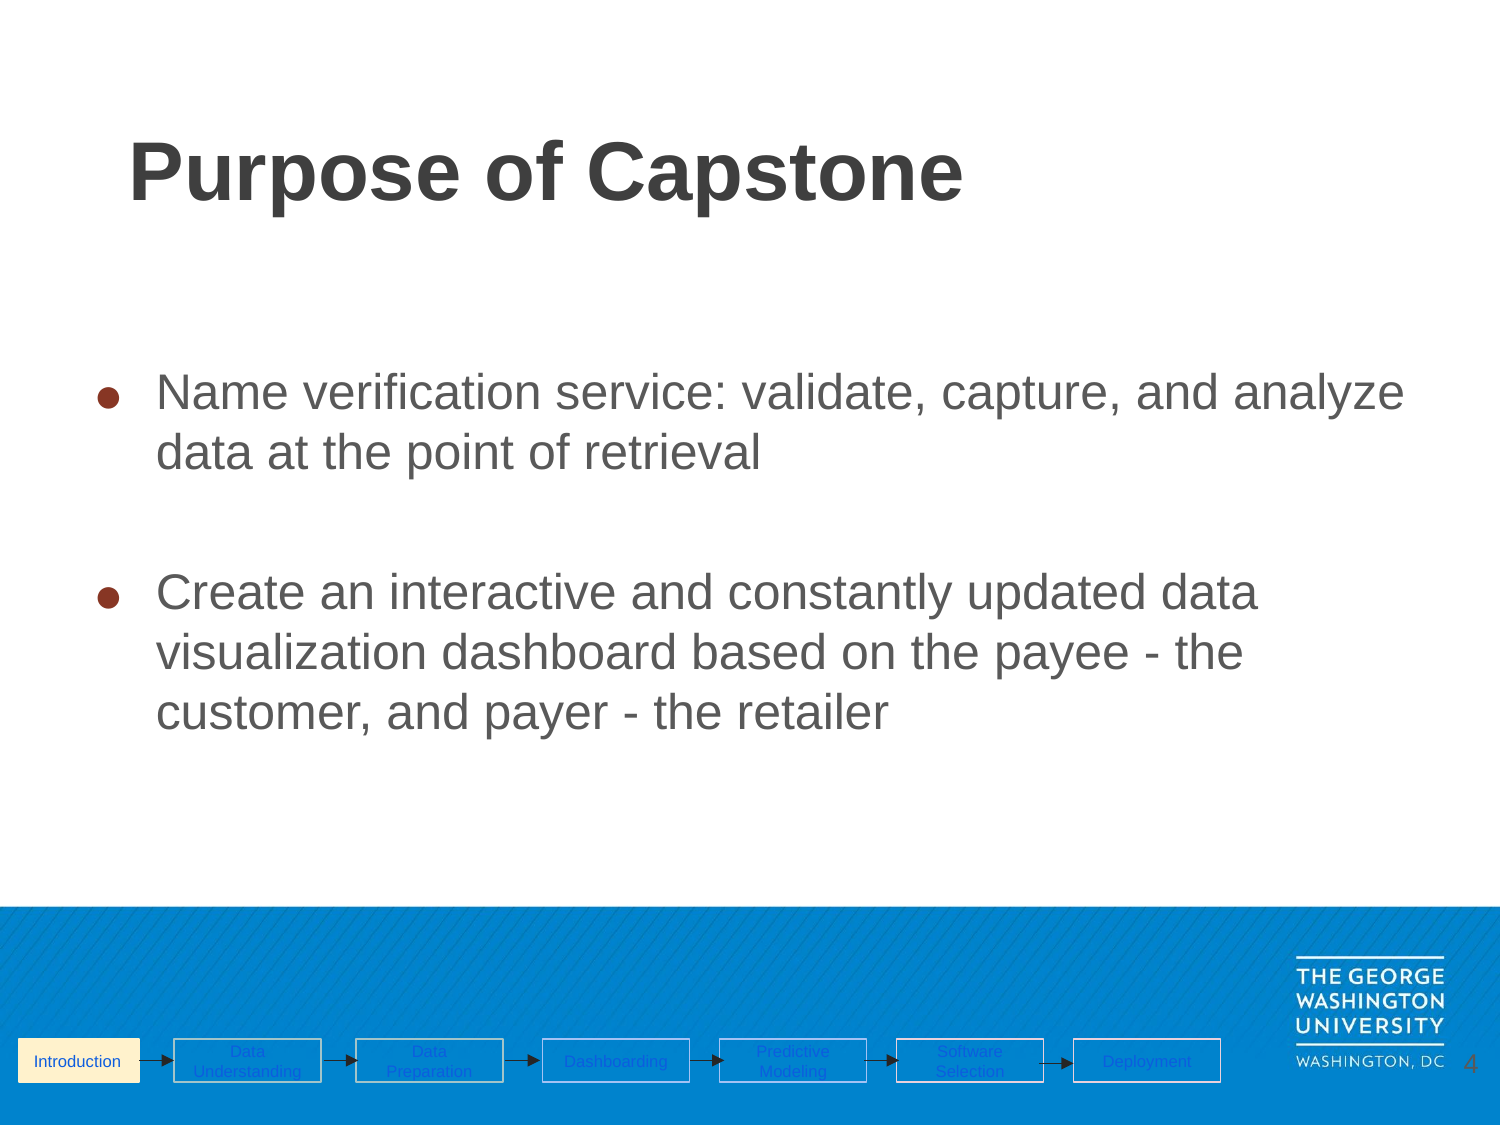

# Purpose of Capstone
Name verification service: validate, capture, and analyze data at the point of retrieval

Create an interactive and constantly updated data visualization dashboard based on the payee - the customer, and payer - the retailer
Introduction
Data Understanding
Data Preparation
Dashboarding
Predictive Modeling
Software Selection
Deployment
4